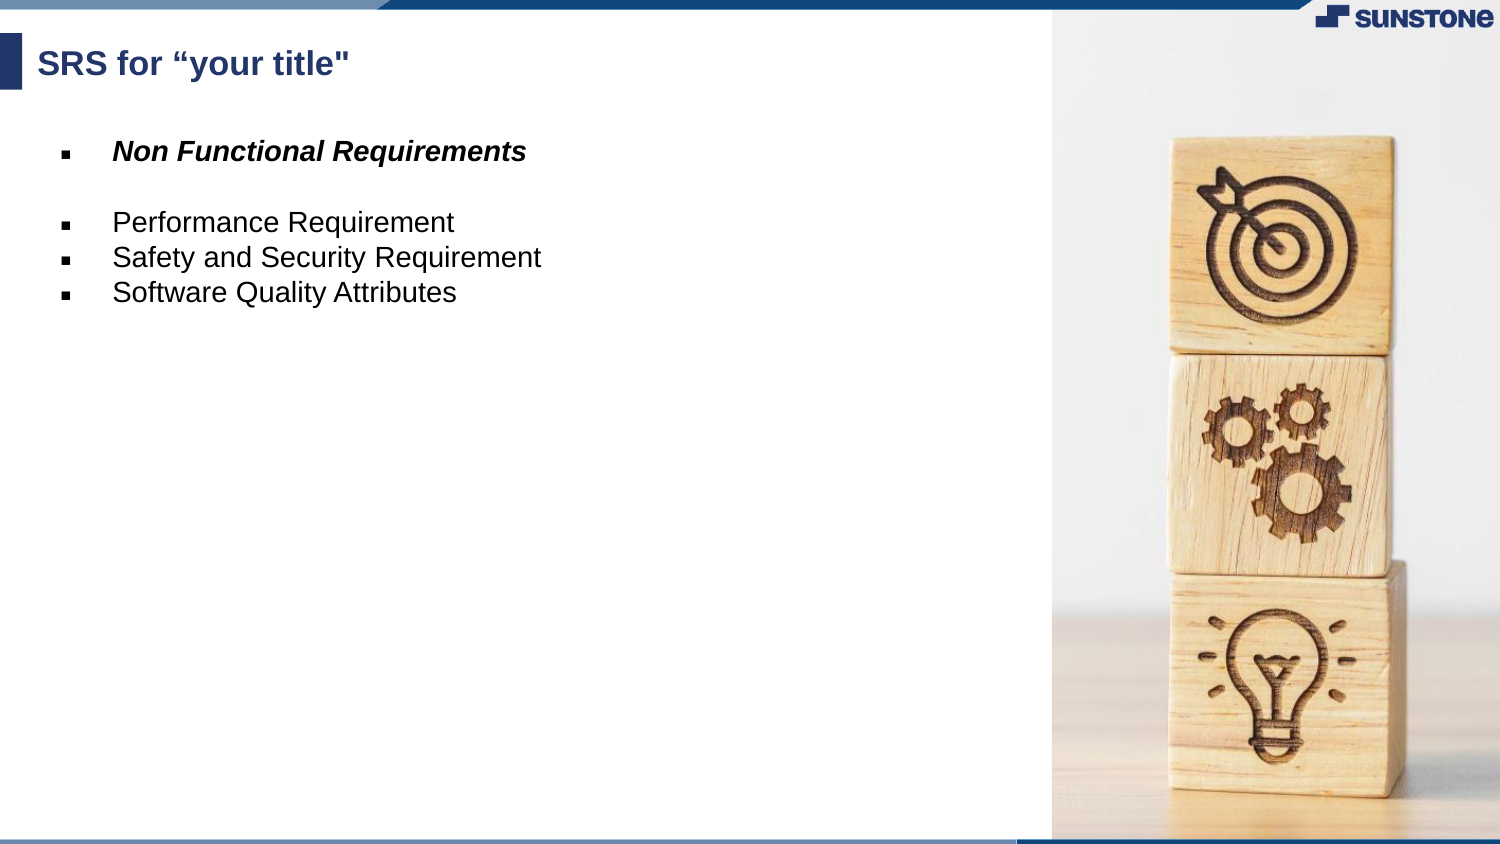

# SRS for “your title"
Non Functional Requirements
Performance Requirement
Safety and Security Requirement
Software Quality Attributes